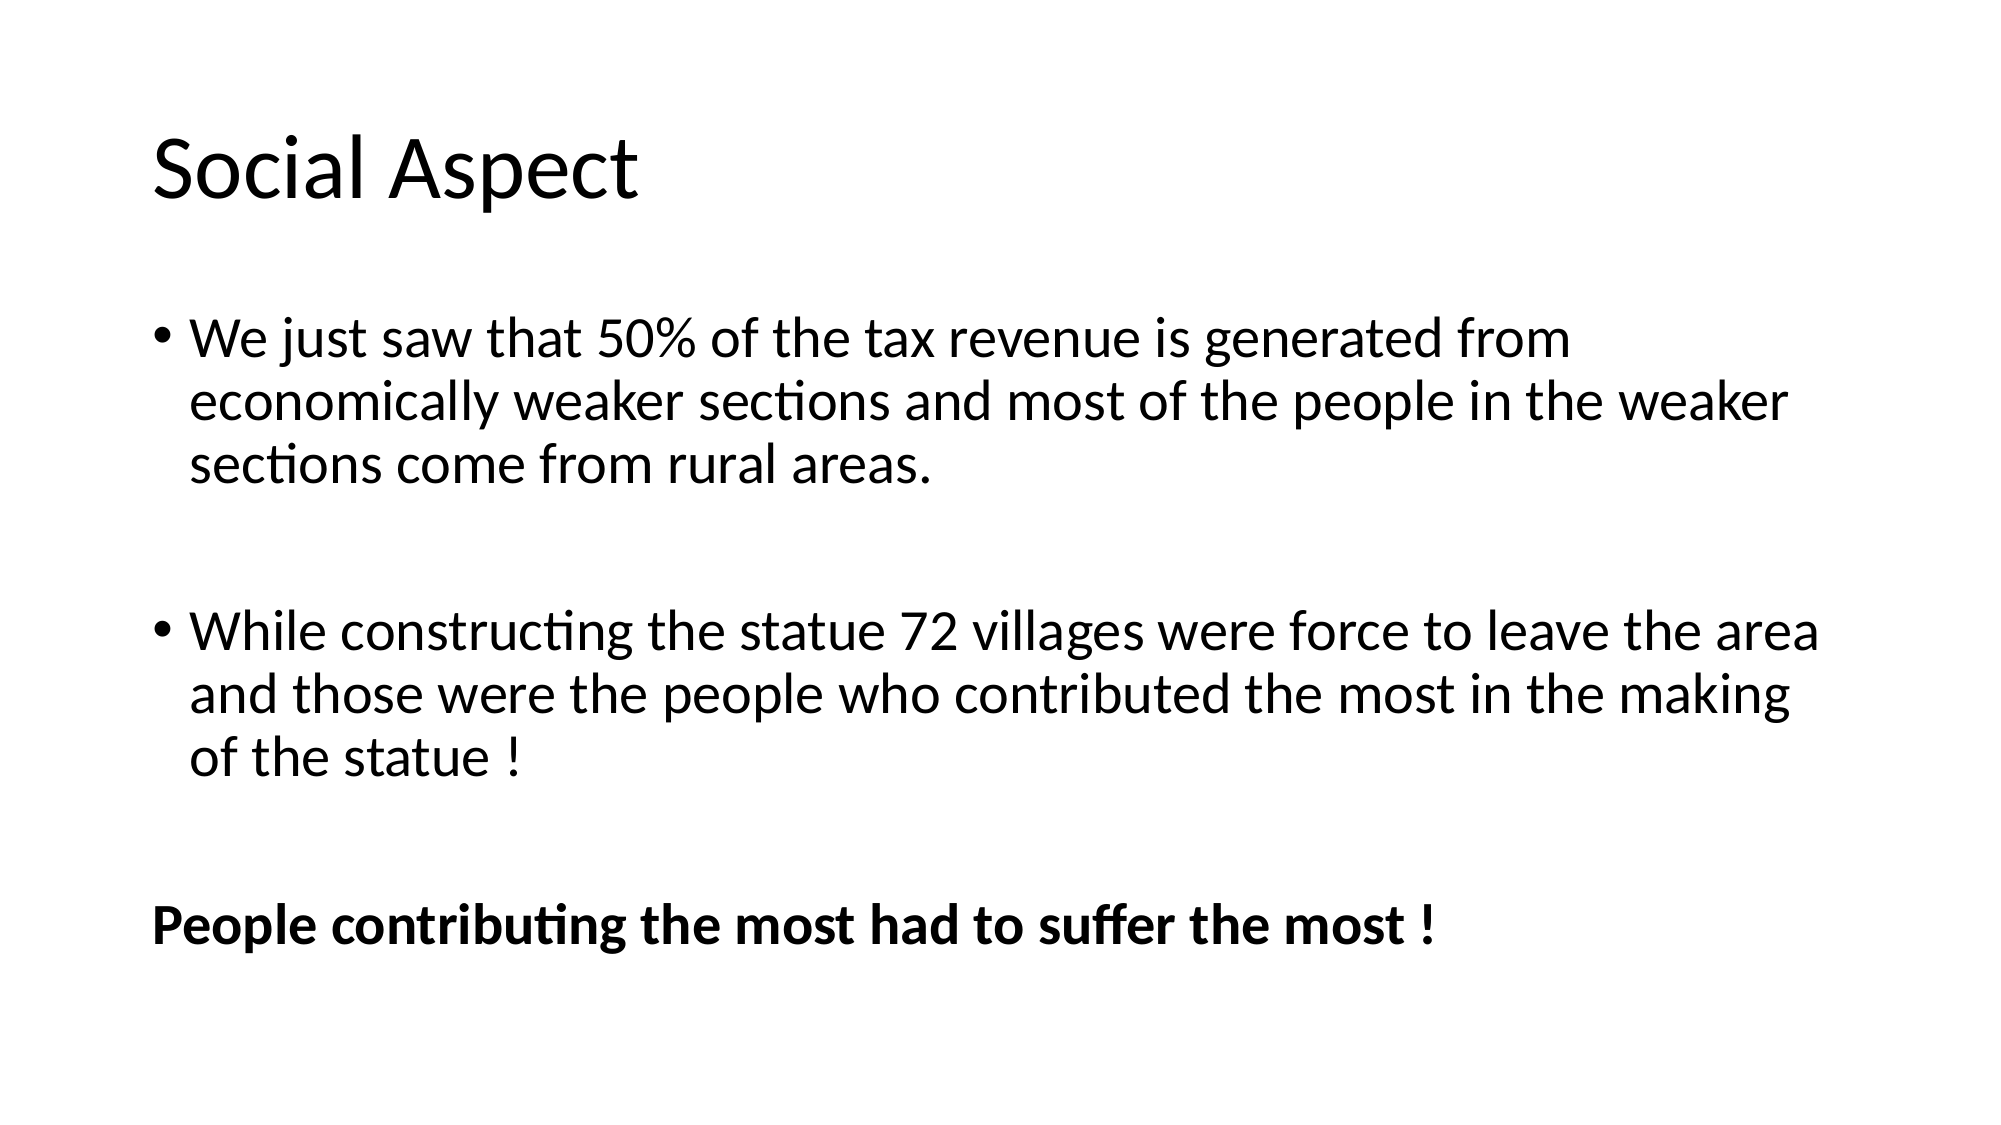

# Social Aspect
We just saw that 50% of the tax revenue is generated from economically weaker sections and most of the people in the weaker sections come from rural areas.

While constructing the statue 72 villages were force to leave the area and those were the people who contributed the most in the making of the statue !

People contributing the most had to suffer the most !